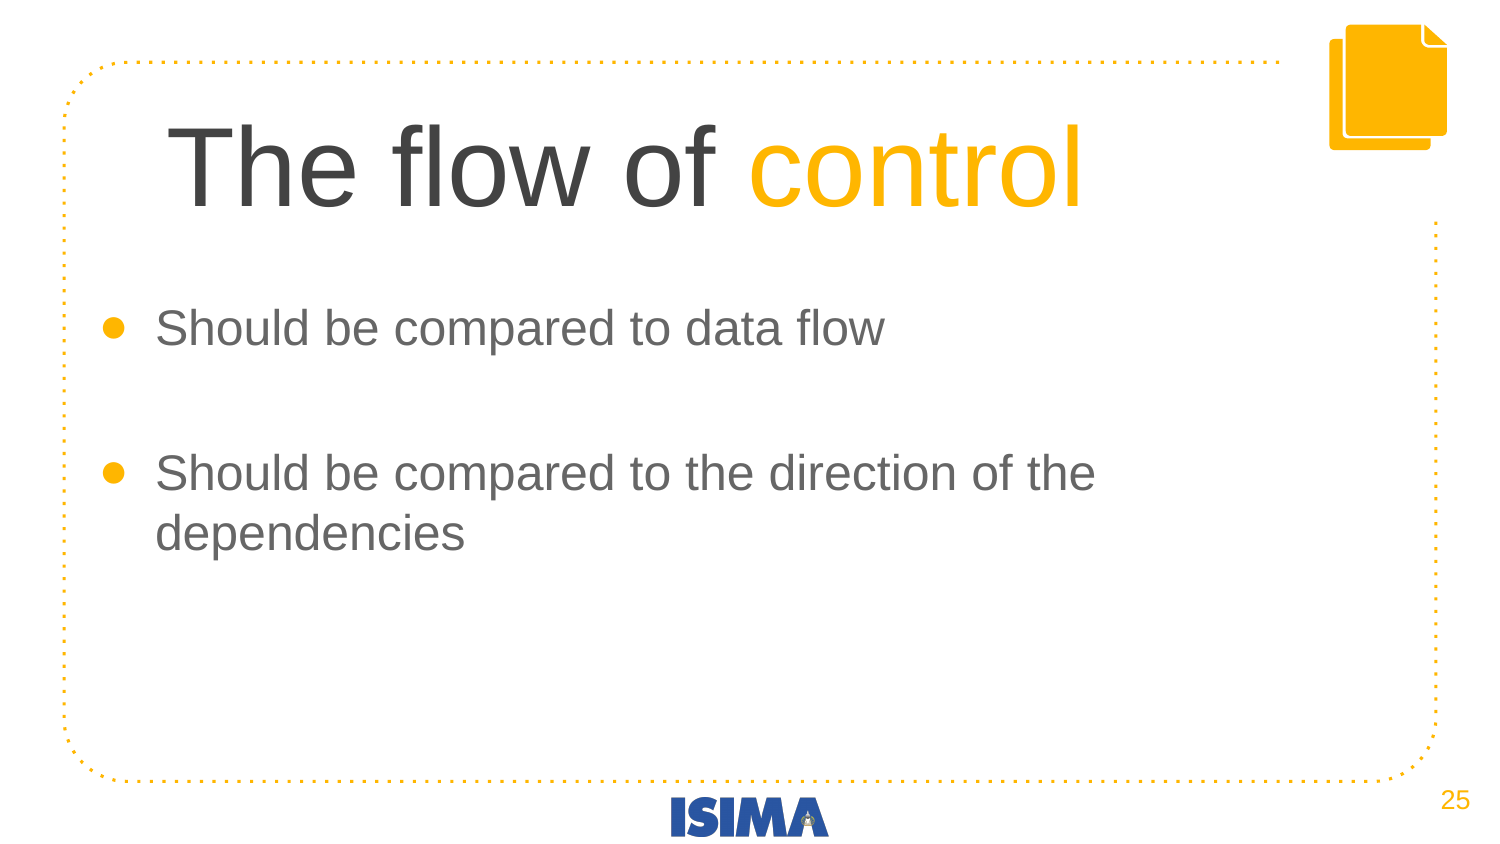

# The flow of control
Should be compared to data flow

Should be compared to the direction of the dependencies

25